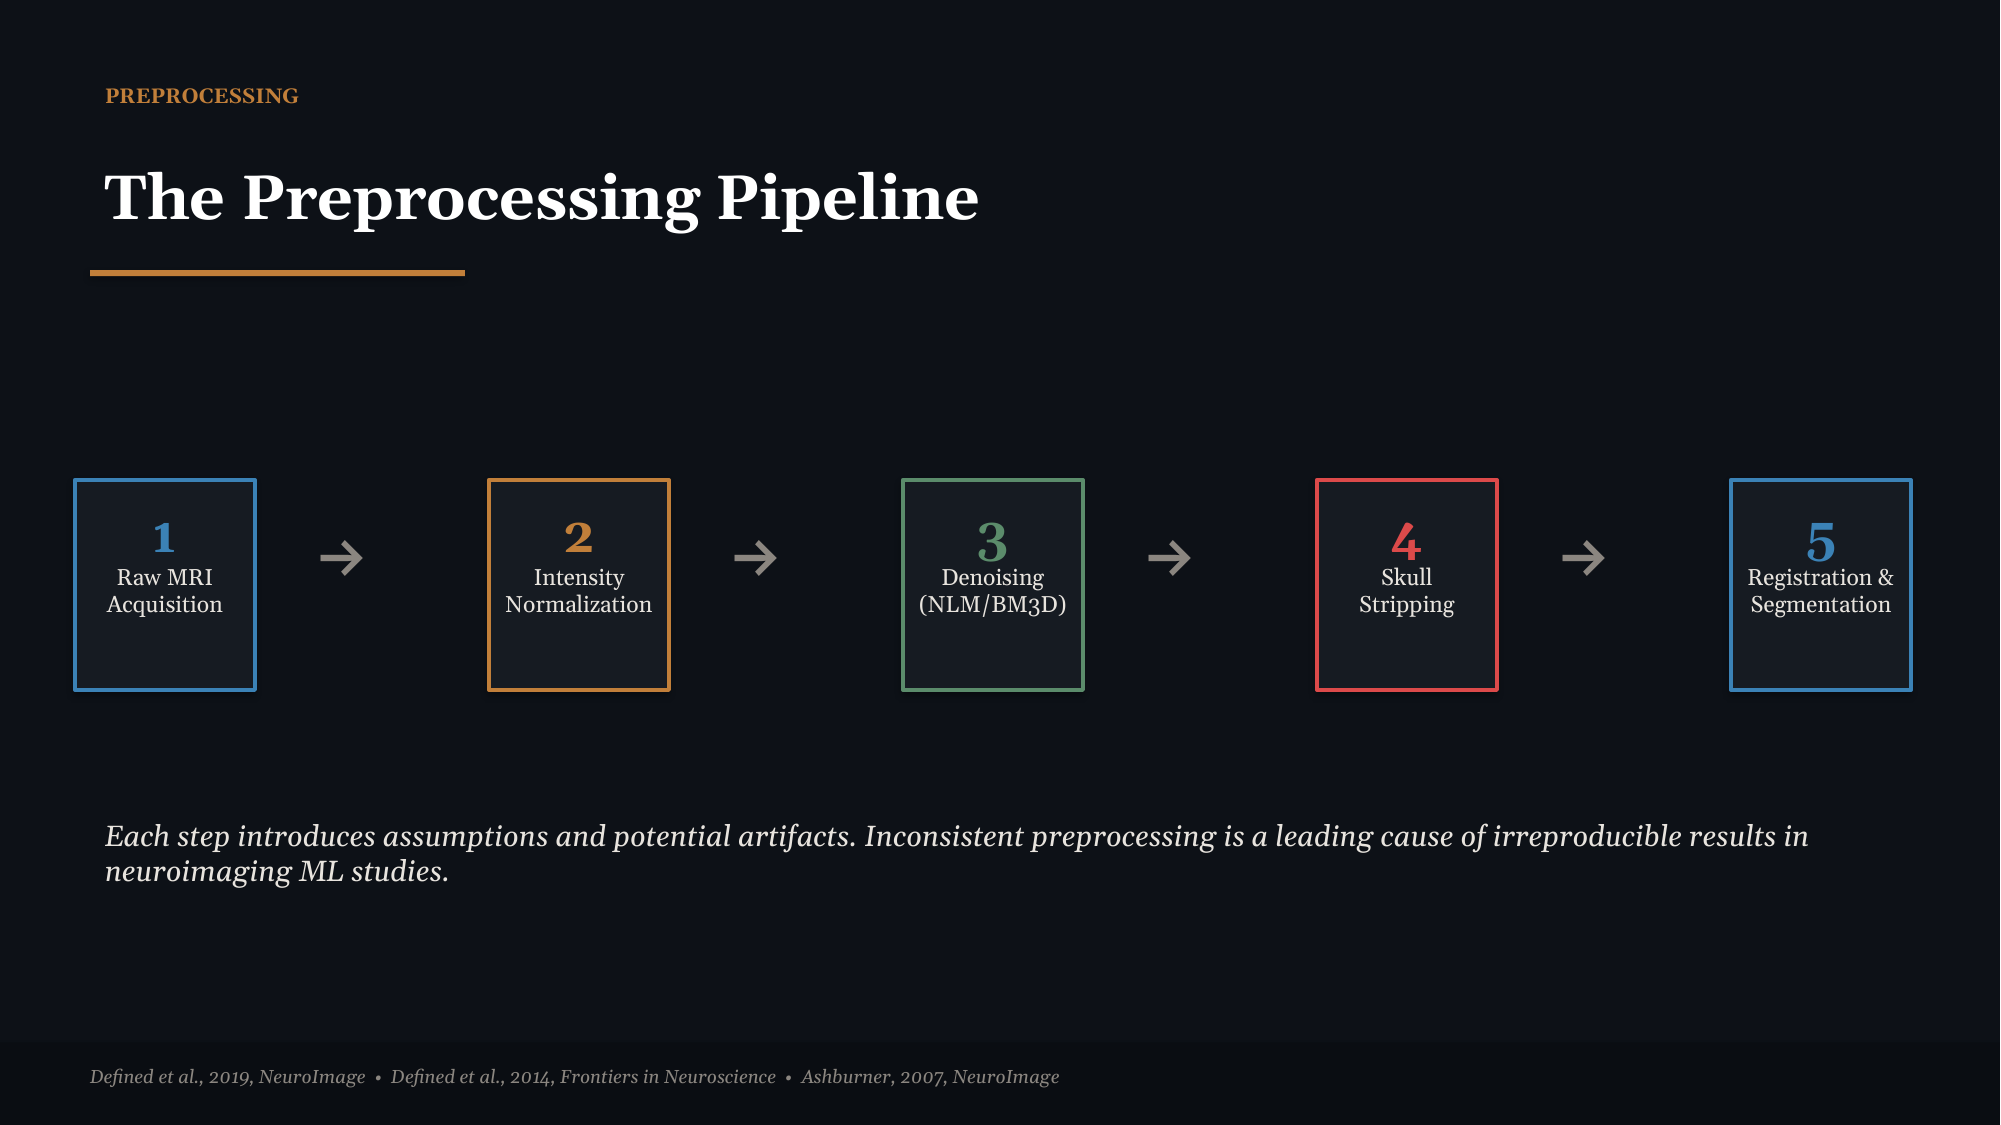

PREPROCESSING
The Preprocessing Pipeline

1
2
3
4
5
→
→
→
→
Raw MRI
Acquisition
Intensity
Normalization
Denoising
(NLM/BM3D)
Skull
Stripping
Registration &
Segmentation
Each step introduces assumptions and potential artifacts. Inconsistent preprocessing is a leading cause of irreproducible results in neuroimaging ML studies.

Defined et al., 2019, NeuroImage  •  Defined et al., 2014, Frontiers in Neuroscience  •  Ashburner, 2007, NeuroImage